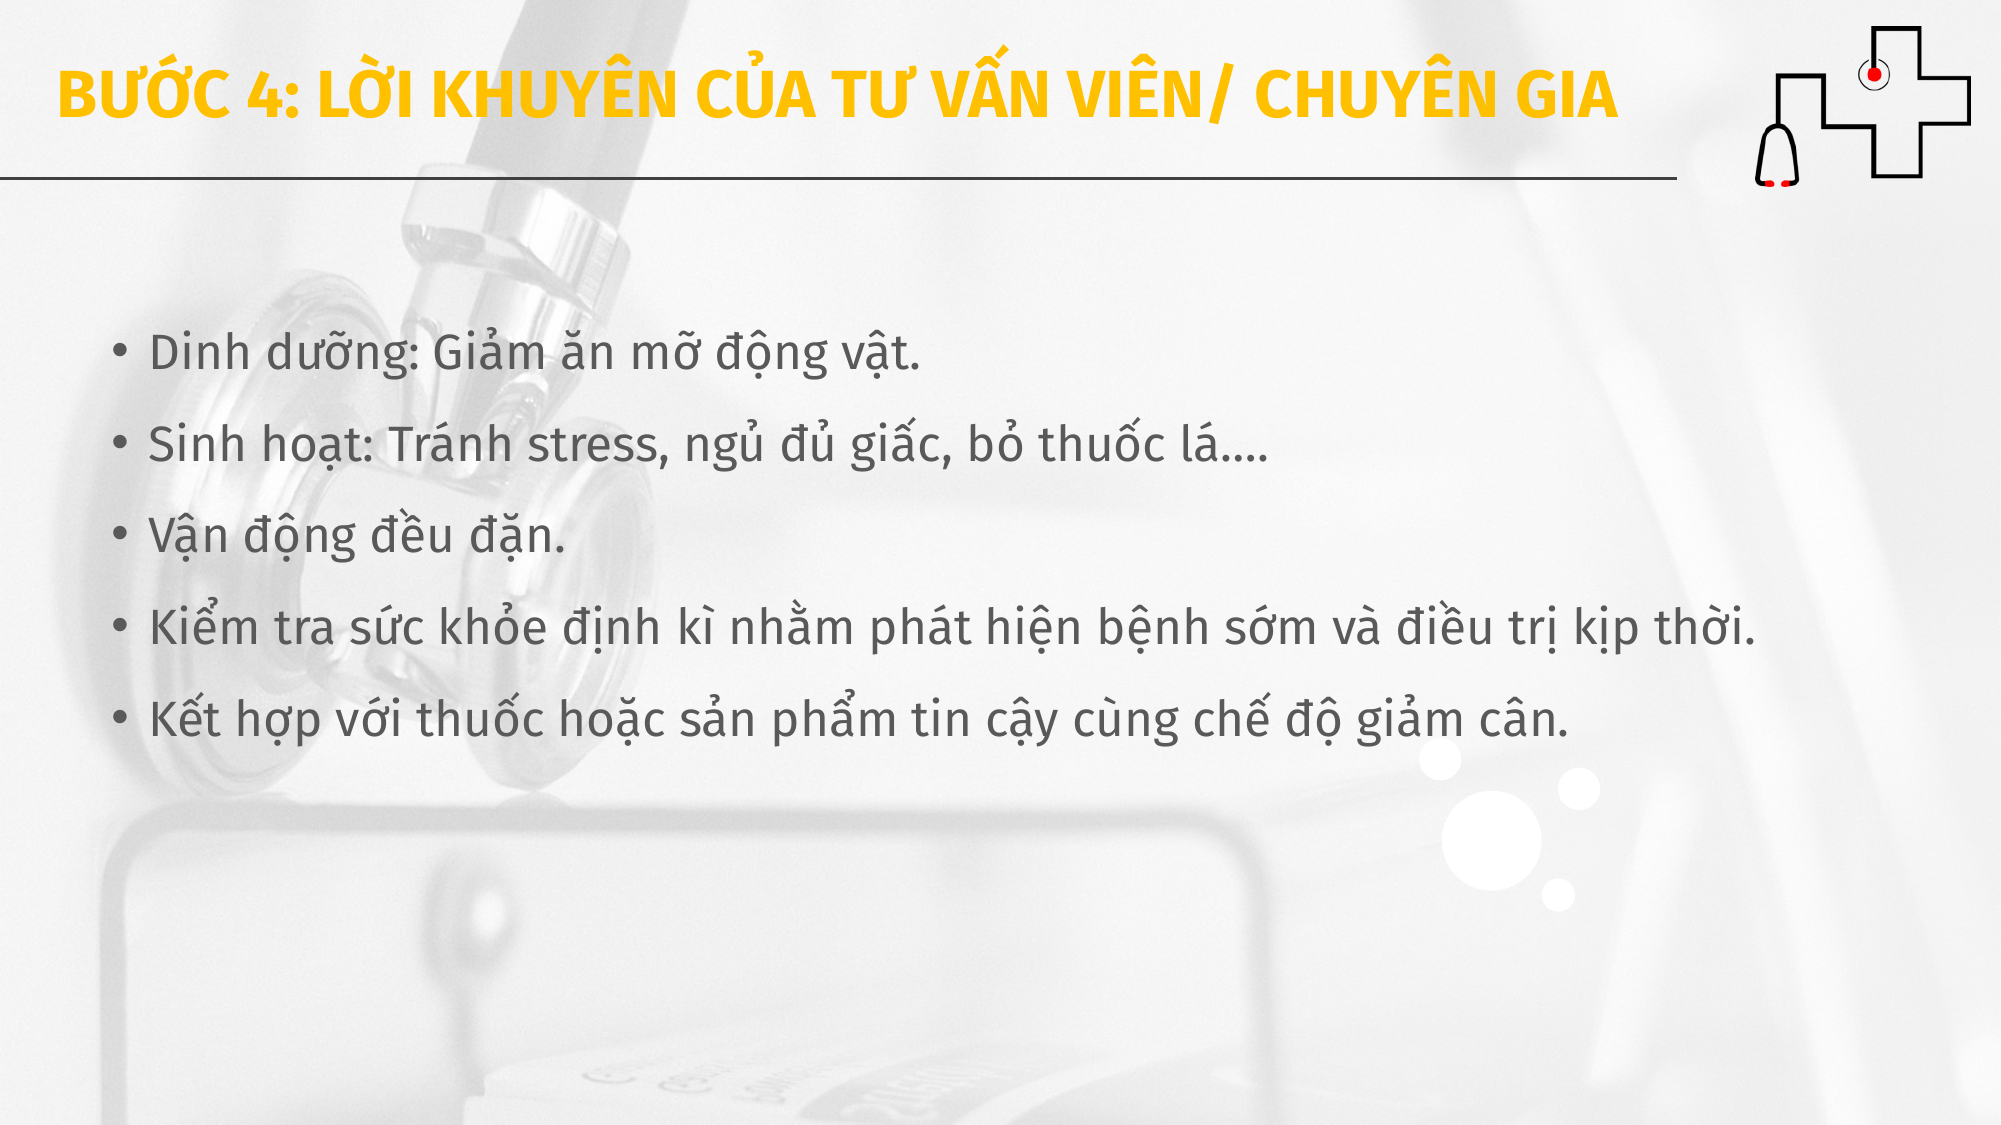

BƯỚC 4: LỜI KHUYÊN CỦA TƯ VẤN VIÊN/ CHUYÊN GIA
Dinh dưỡng: Giảm ăn mỡ động vật.
Sinh hoạt: Tránh stress, ngủ đủ giấc, bỏ thuốc lá….
Vận động đều đặn.
Kiểm tra sức khỏe định kì nhằm phát hiện bệnh sớm và điều trị kịp thời.
Kết hợp với thuốc hoặc sản phẩm tin cậy cùng chế độ giảm cân.